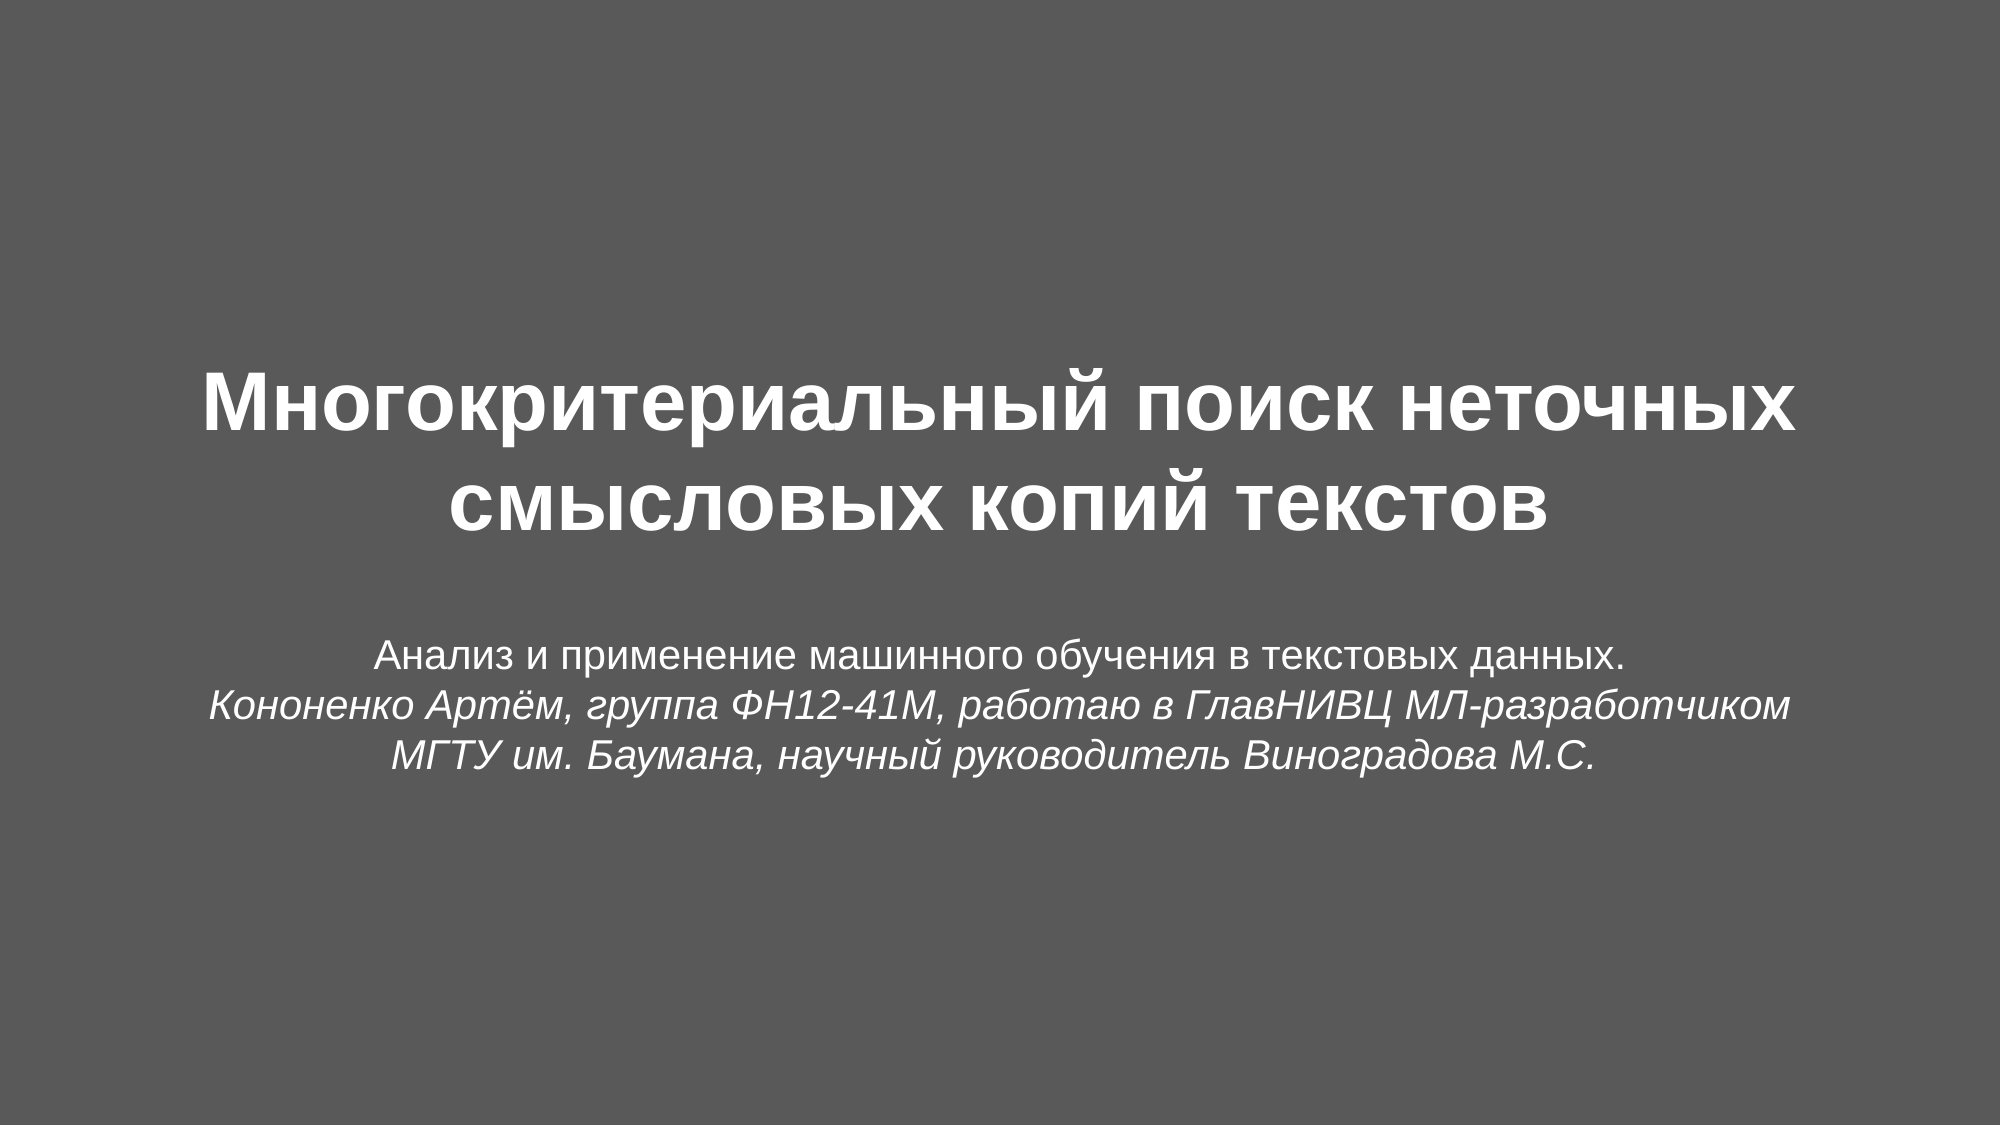

Многокритериальный поиск неточных смысловых копий текстов

Анализ и применение машинного обучения в текстовых данных.
Кононенко Артём, группа ФН12-41М, работаю в ГлавНИВЦ МЛ-разработчиком
МГТУ им. Баумана, научный руководитель Виноградова М.С.